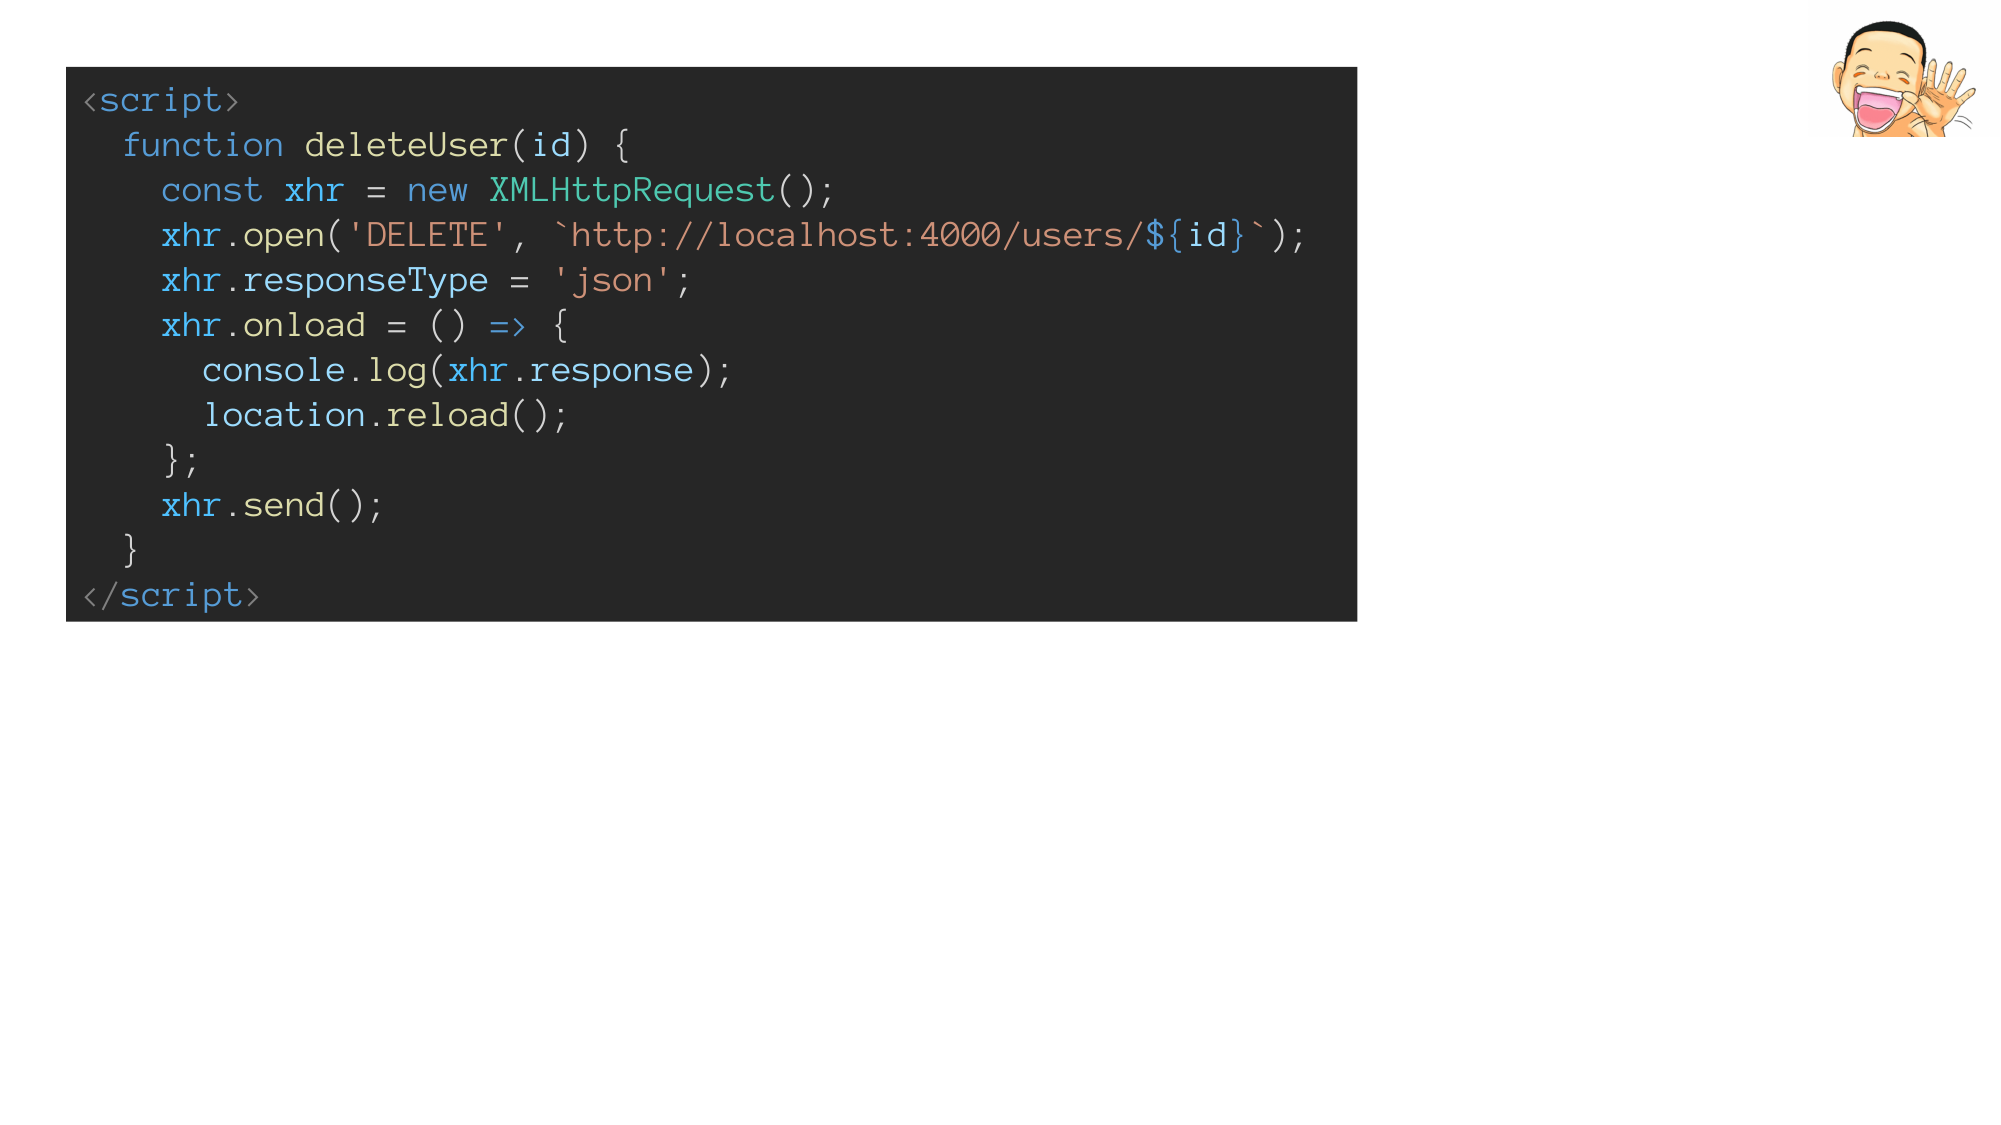

<script>
  function deleteUser(id) {
    const xhr = new XMLHttpRequest();
    xhr.open('DELETE', `http://localhost:4000/users/${id}`);
    xhr.responseType = 'json';
    xhr.onload = () => {
      console.log(xhr.response);
      location.reload();
    };
    xhr.send();
  }
</script>